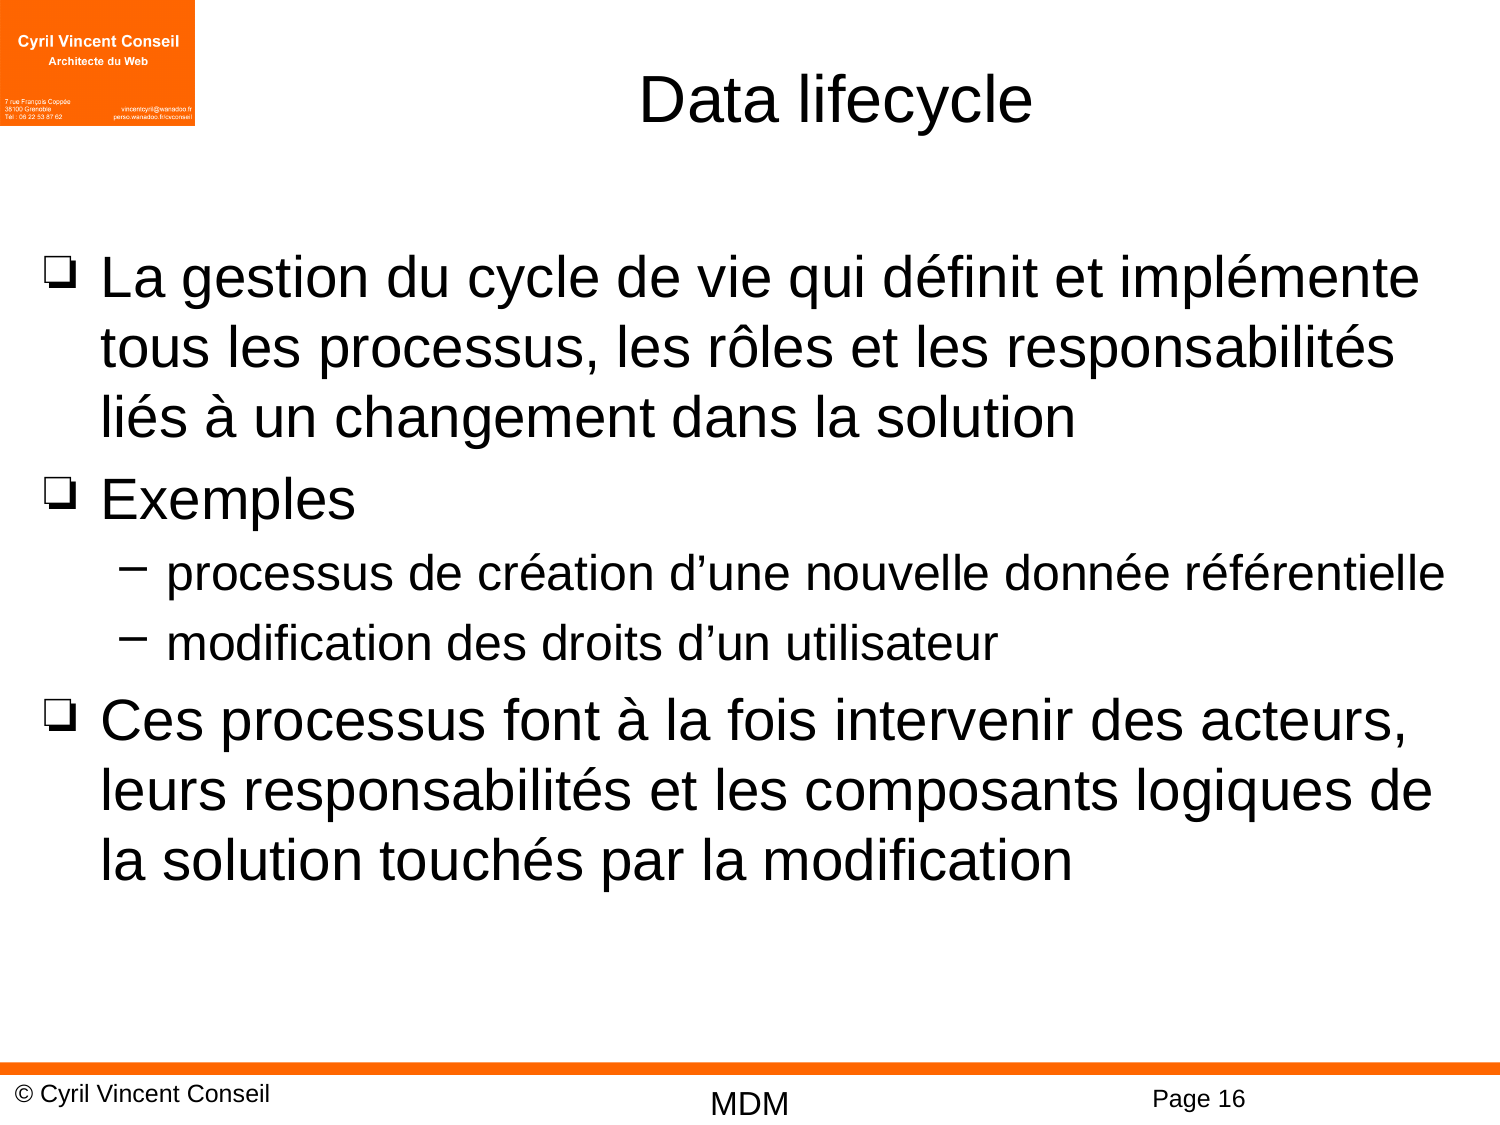

# Data lifecycle
La gestion du cycle de vie qui définit et implémente tous les processus, les rôles et les responsabilités liés à un changement dans la solution
Exemples
processus de création d’une nouvelle donnée référentielle
modification des droits d’un utilisateur
Ces processus font à la fois intervenir des acteurs, leurs responsabilités et les composants logiques de la solution touchés par la modification